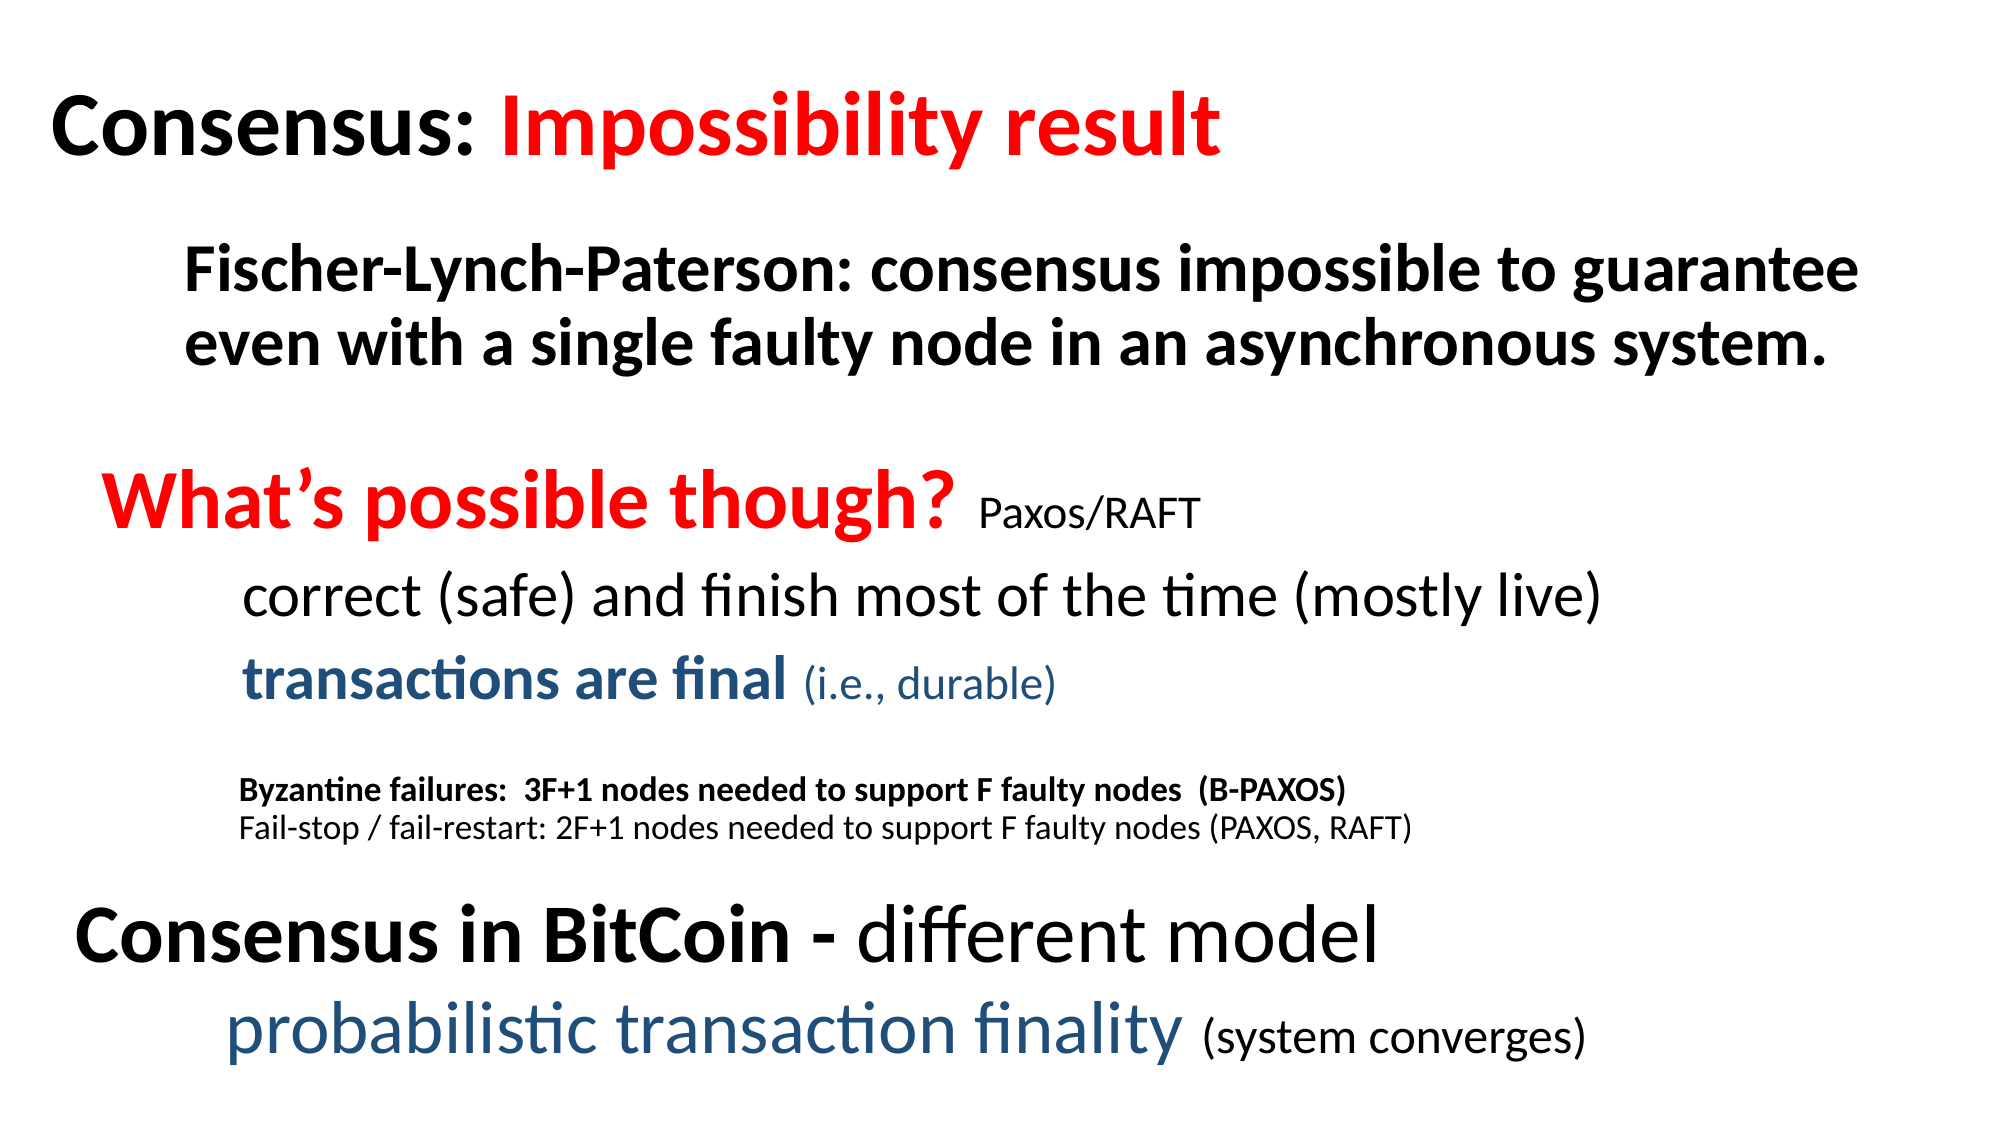

# Consensus: Impossibility result
Fischer-Lynch-Paterson: consensus impossible to guarantee even with a single faulty node in an asynchronous system.

What’s possible though? Paxos/RAFT
	correct (safe) and finish most of the time (mostly live)
	transactions are final (i.e., durable)

Byzantine failures:  3F+1 nodes needed to support F faulty nodes  (B-PAXOS)
Fail-stop / fail-restart: 2F+1 nodes needed to support F faulty nodes (PAXOS, RAFT)
Consensus in BitCoin - different model
	probabilistic transaction finality (system converges)